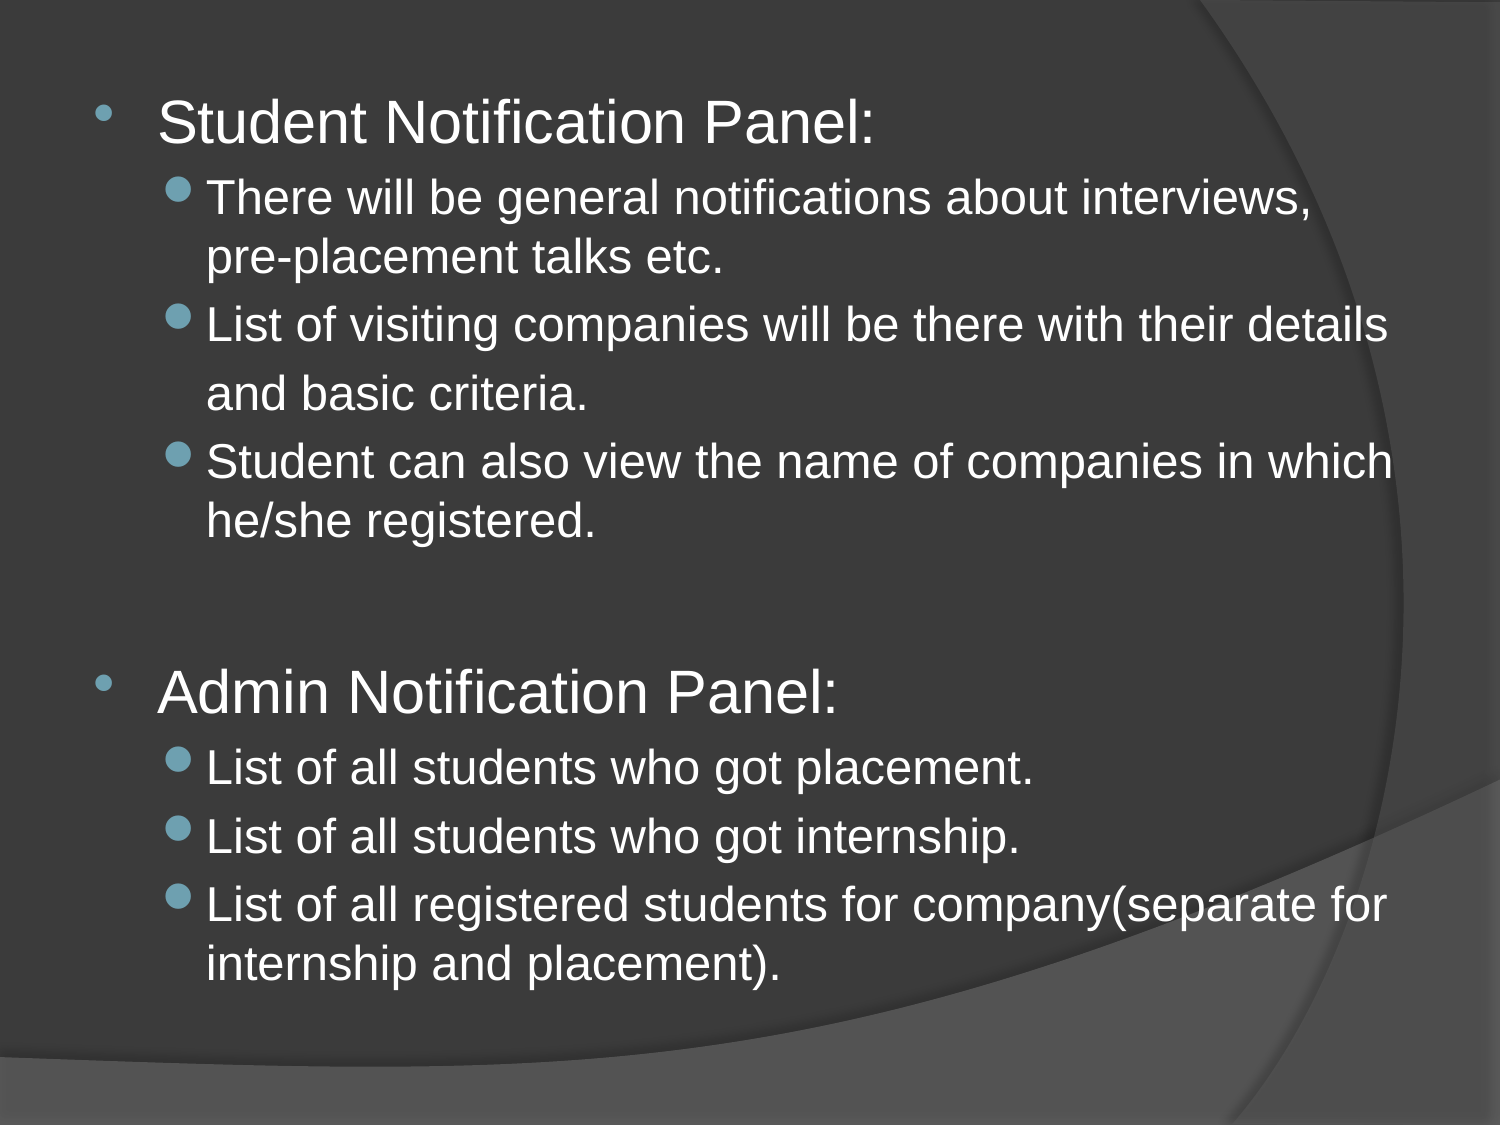

Student Notification Panel:
There will be general notifications about interviews, pre-placement talks etc.
List of visiting companies will be there with their details
	and basic criteria.
Student can also view the name of companies in which he/she registered.

Admin Notification Panel:
List of all students who got placement.
List of all students who got internship.
List of all registered students for company(separate for internship and placement).